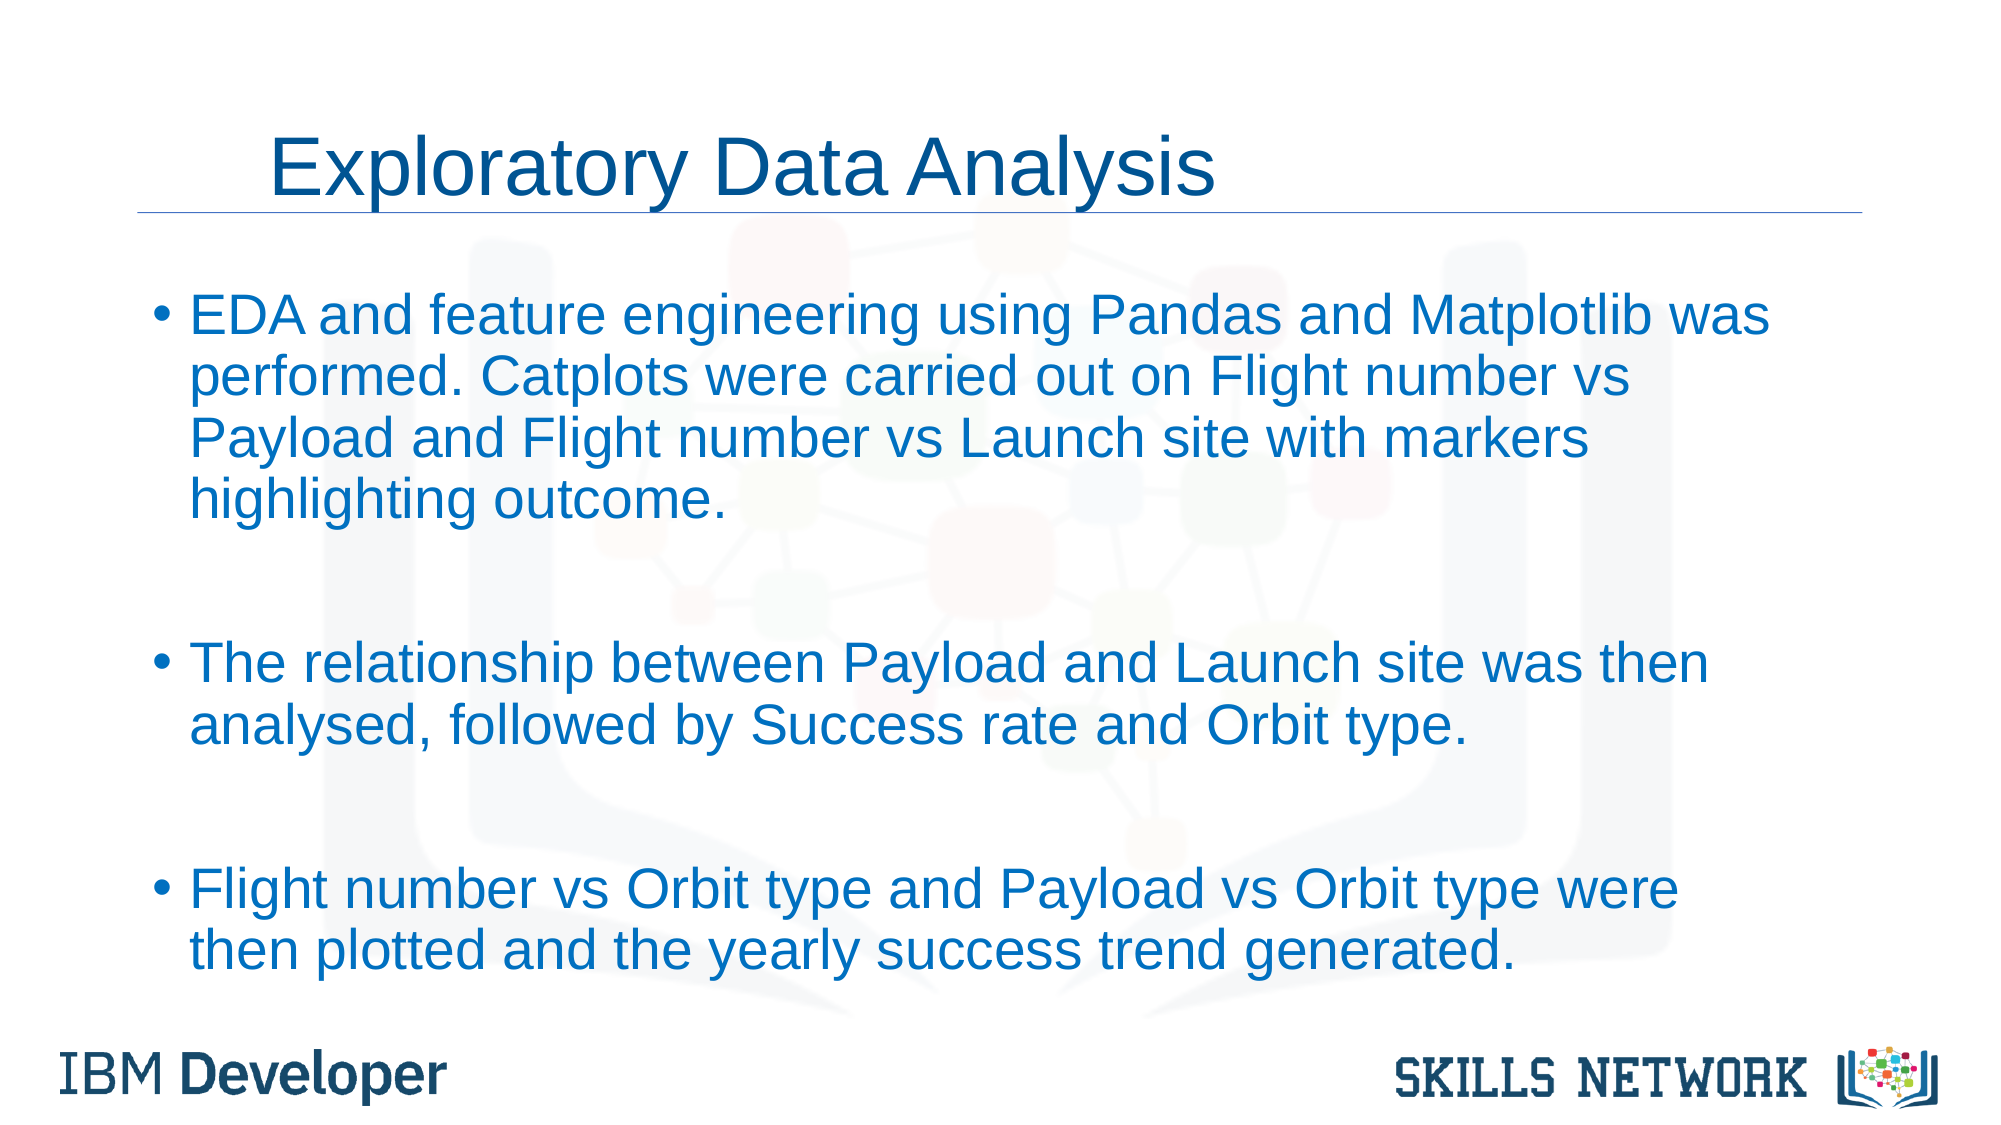

# Exploratory Data Analysis
EDA and feature engineering using Pandas and Matplotlib was performed. Catplots were carried out on Flight number vs Payload and Flight number vs Launch site with markers highlighting outcome.

The relationship between Payload and Launch site was then analysed, followed by Success rate and Orbit type.

Flight number vs Orbit type and Payload vs Orbit type were then plotted and the yearly success trend generated.